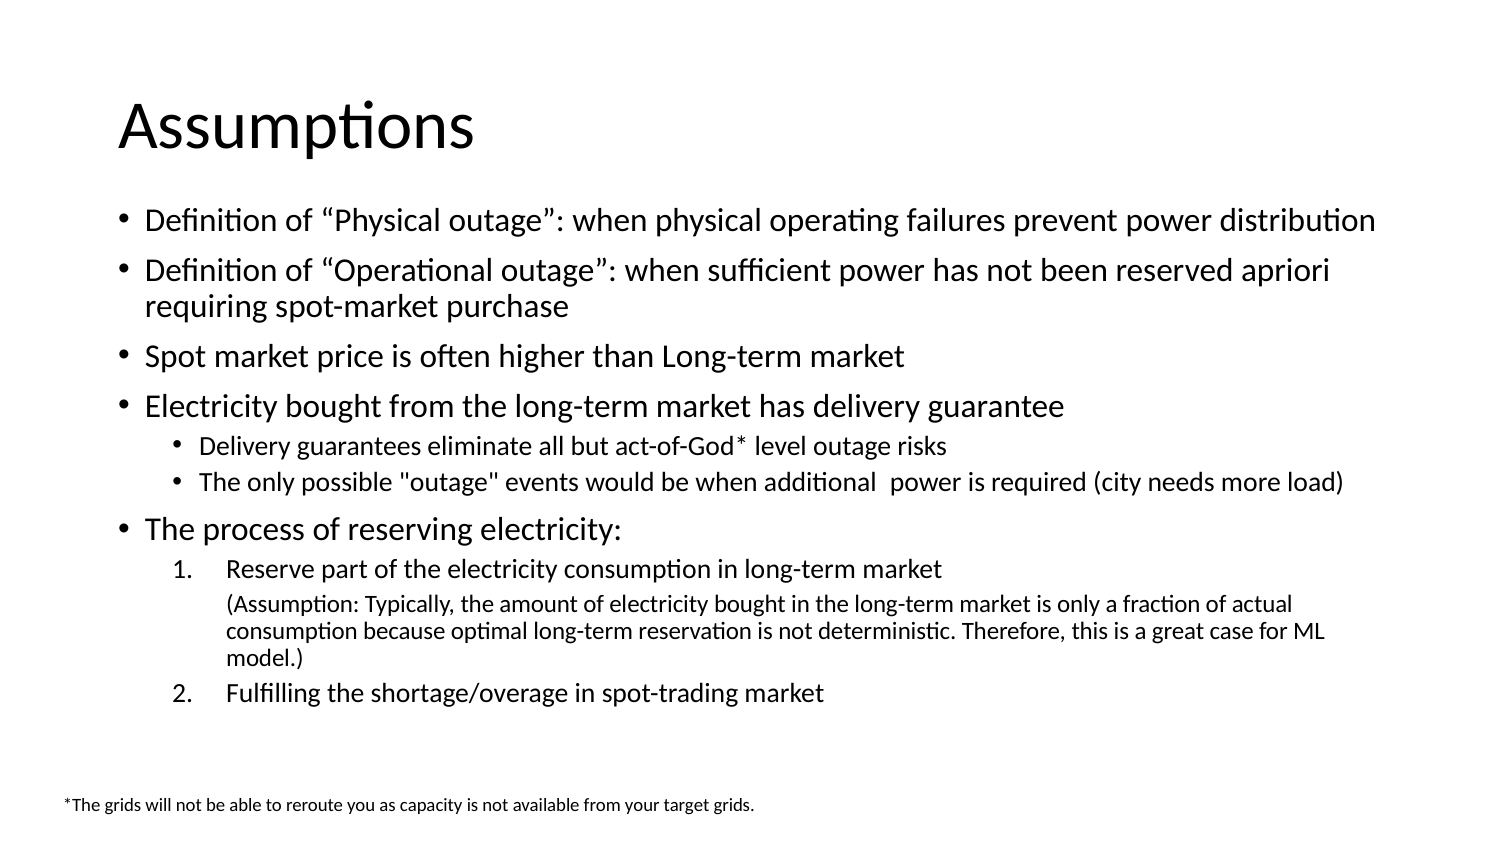

# Assumptions
Definition of “Physical outage”: when physical operating failures prevent power distribution
Definition of “Operational outage”: when sufficient power has not been reserved apriori requiring spot-market purchase
Spot market price is often higher than Long-term market
Electricity bought from the long-term market has delivery guarantee
Delivery guarantees eliminate all but act-of-God* level outage risks
The only possible "outage" events would be when additional  power is required (city needs more load)
The process of reserving electricity:
Reserve part of the electricity consumption in long-term market
(Assumption: Typically, the amount of electricity bought in the long-term market is only a fraction of actual consumption because optimal long-term reservation is not deterministic. Therefore, this is a great case for ML model.)
Fulfilling the shortage/overage in spot-trading market

*The grids will not be able to reroute you as capacity is not available from your target grids.